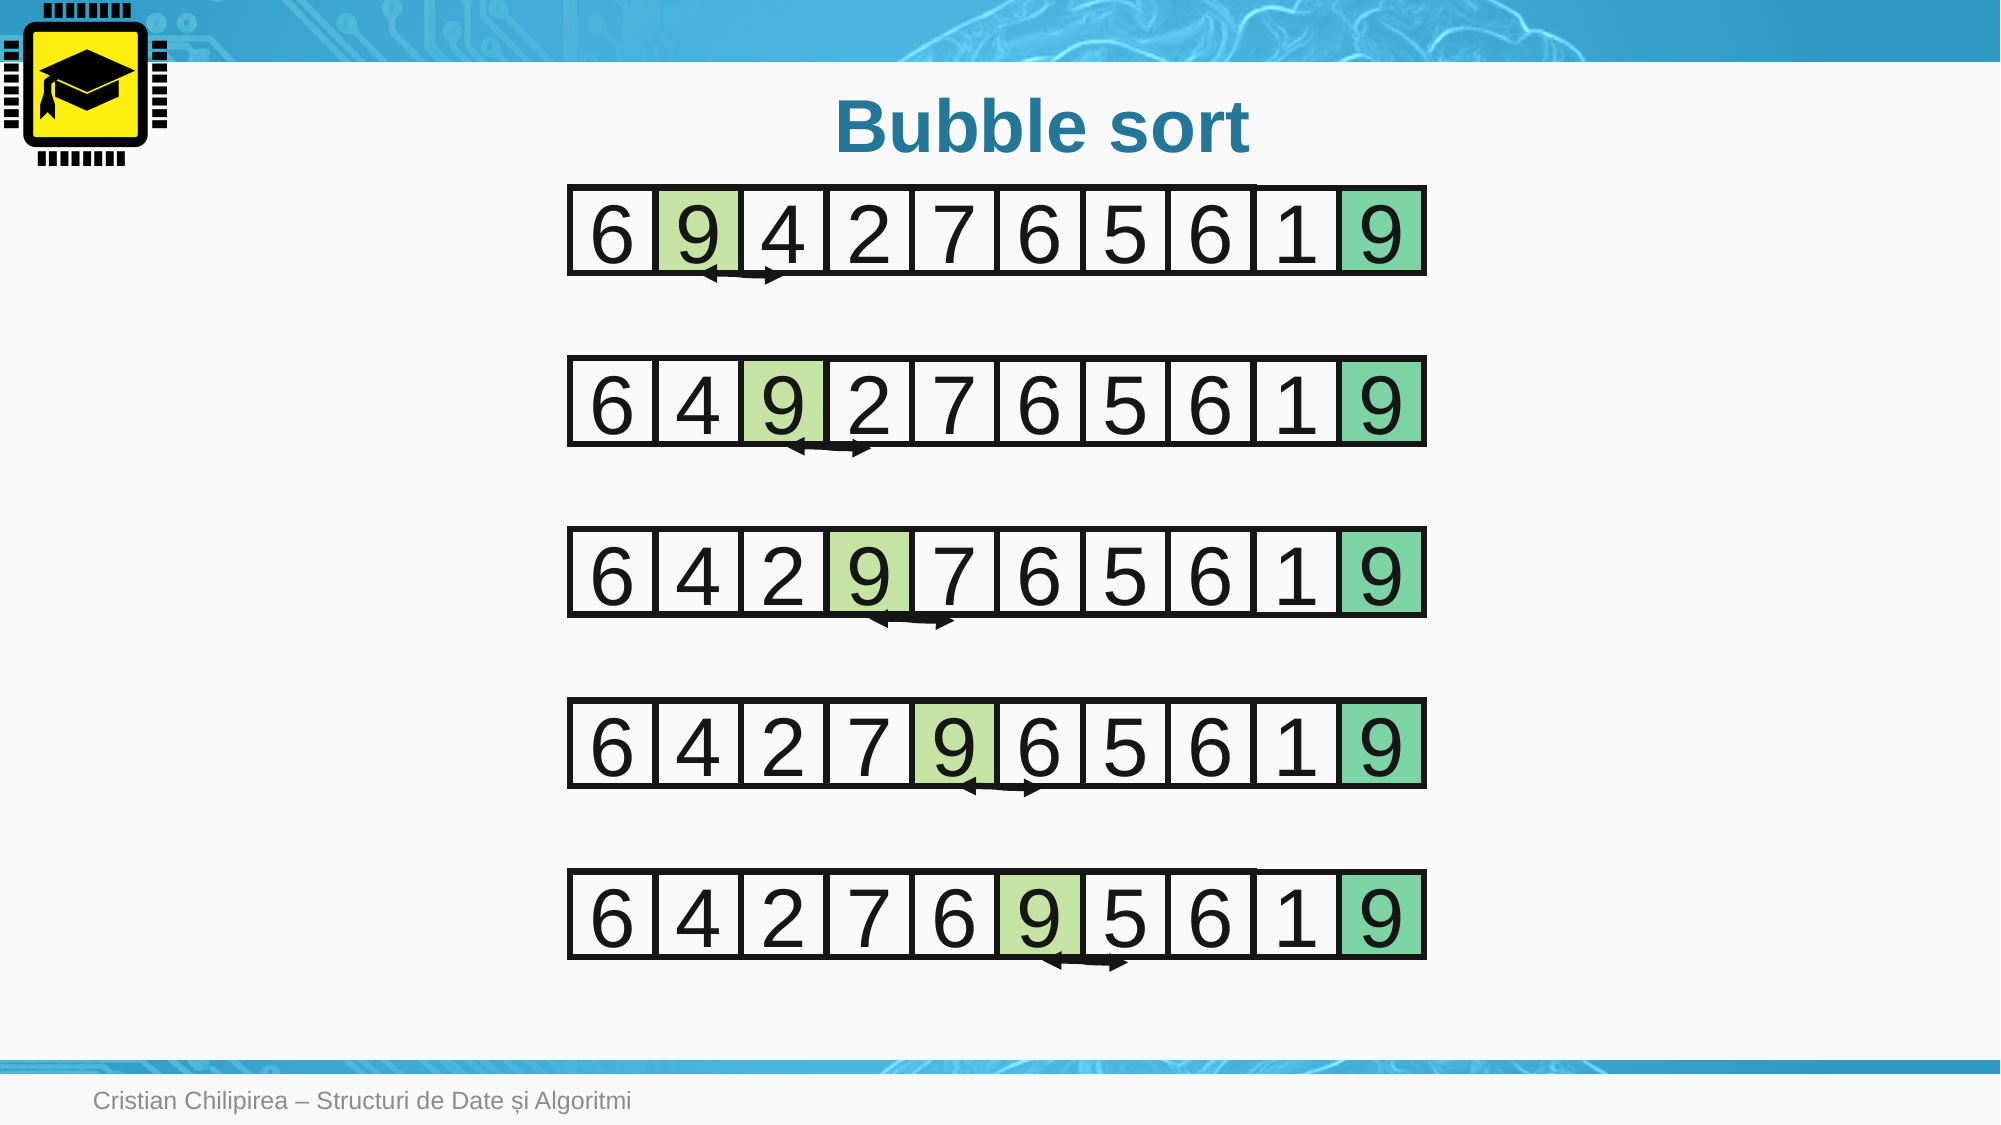

# Bubble sort
6
9
4
2
7
6
5
6
1
9
6
4
9
2
7
6
5
6
1
9
6
4
2
9
7
6
5
6
1
9
6
4
2
7
9
6
5
6
1
9
6
4
2
7
6
9
5
6
1
9
Cristian Chilipirea – Structuri de Date și Algoritmi